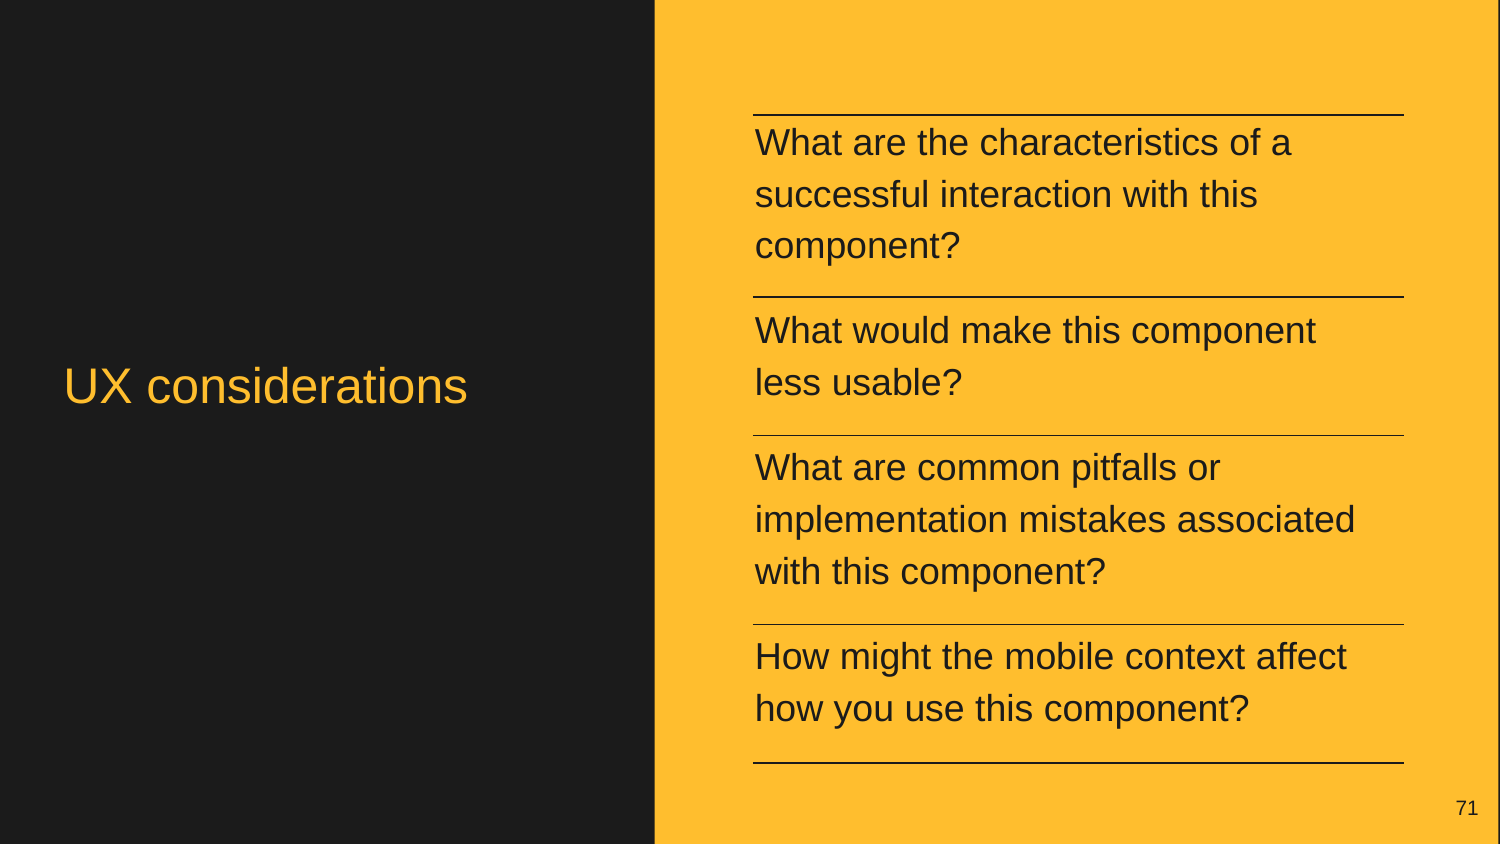

What are the characteristics of a successful interaction with this component?
What would make this component less usable?
What are common pitfalls or implementation mistakes associated with this component?
How might the mobile context affect how you use this component?
# UX considerations
71